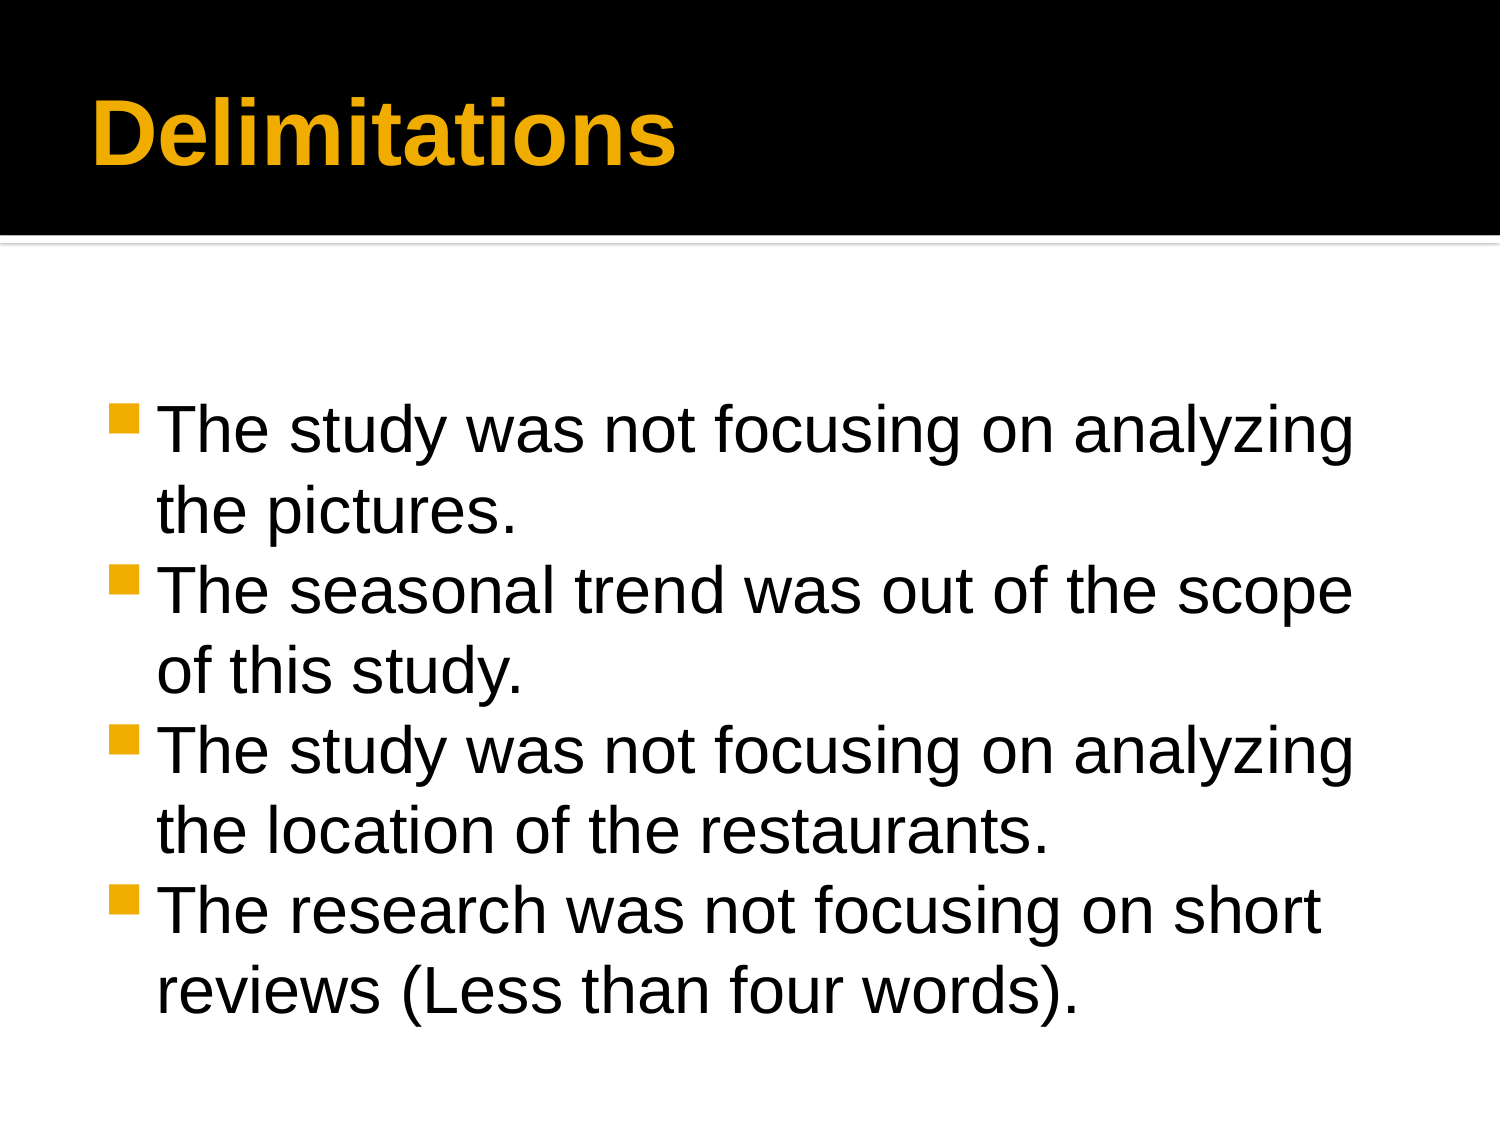

# Delimitations

The study was not focusing on analyzing the pictures.
The seasonal trend was out of the scope of this study.
The study was not focusing on analyzing the location of the restaurants.
The research was not focusing on short reviews (Less than four words).